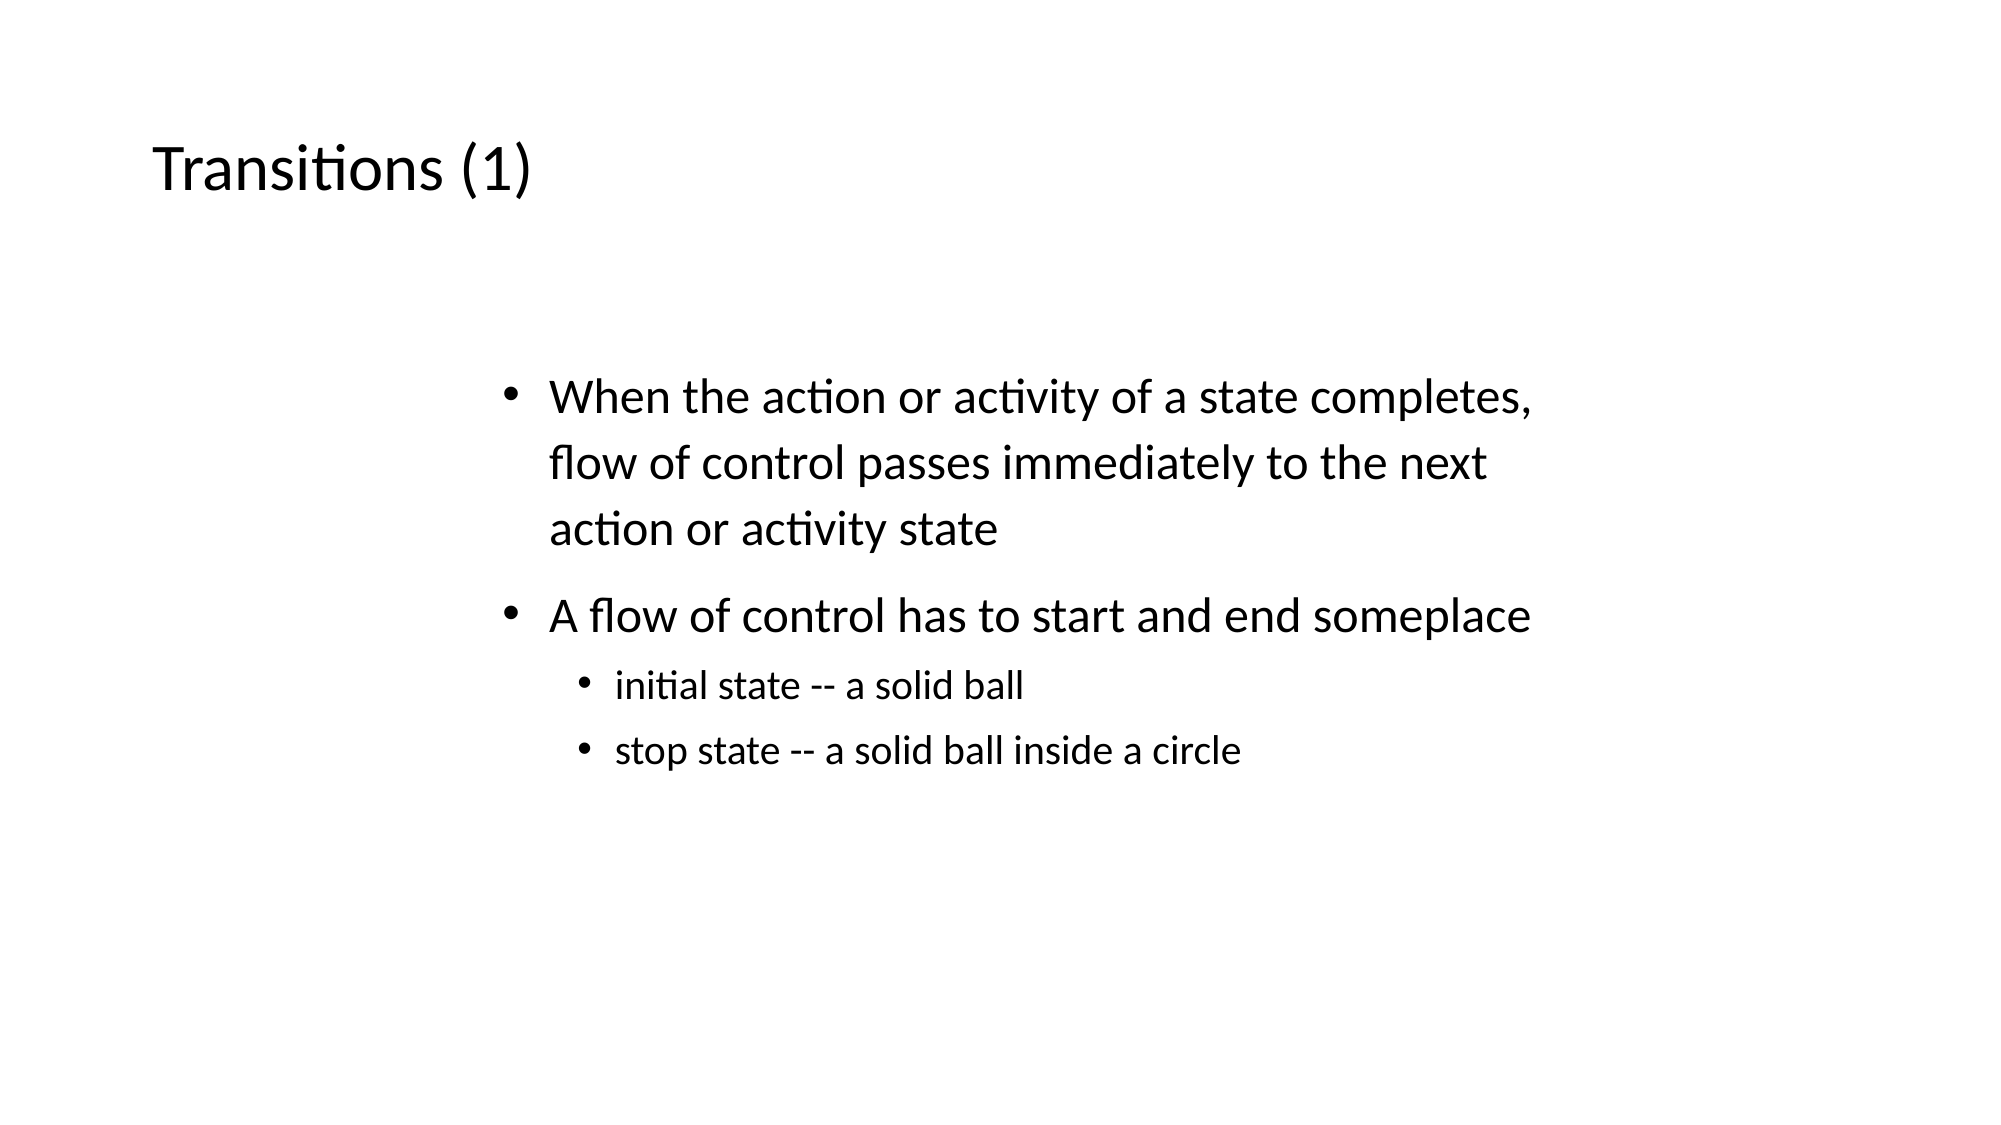

# Transitions (1)
When the action or activity of a state completes, flow of control passes immediately to the next action or activity state
A flow of control has to start and end someplace
initial state -- a solid ball
stop state -- a solid ball inside a circle